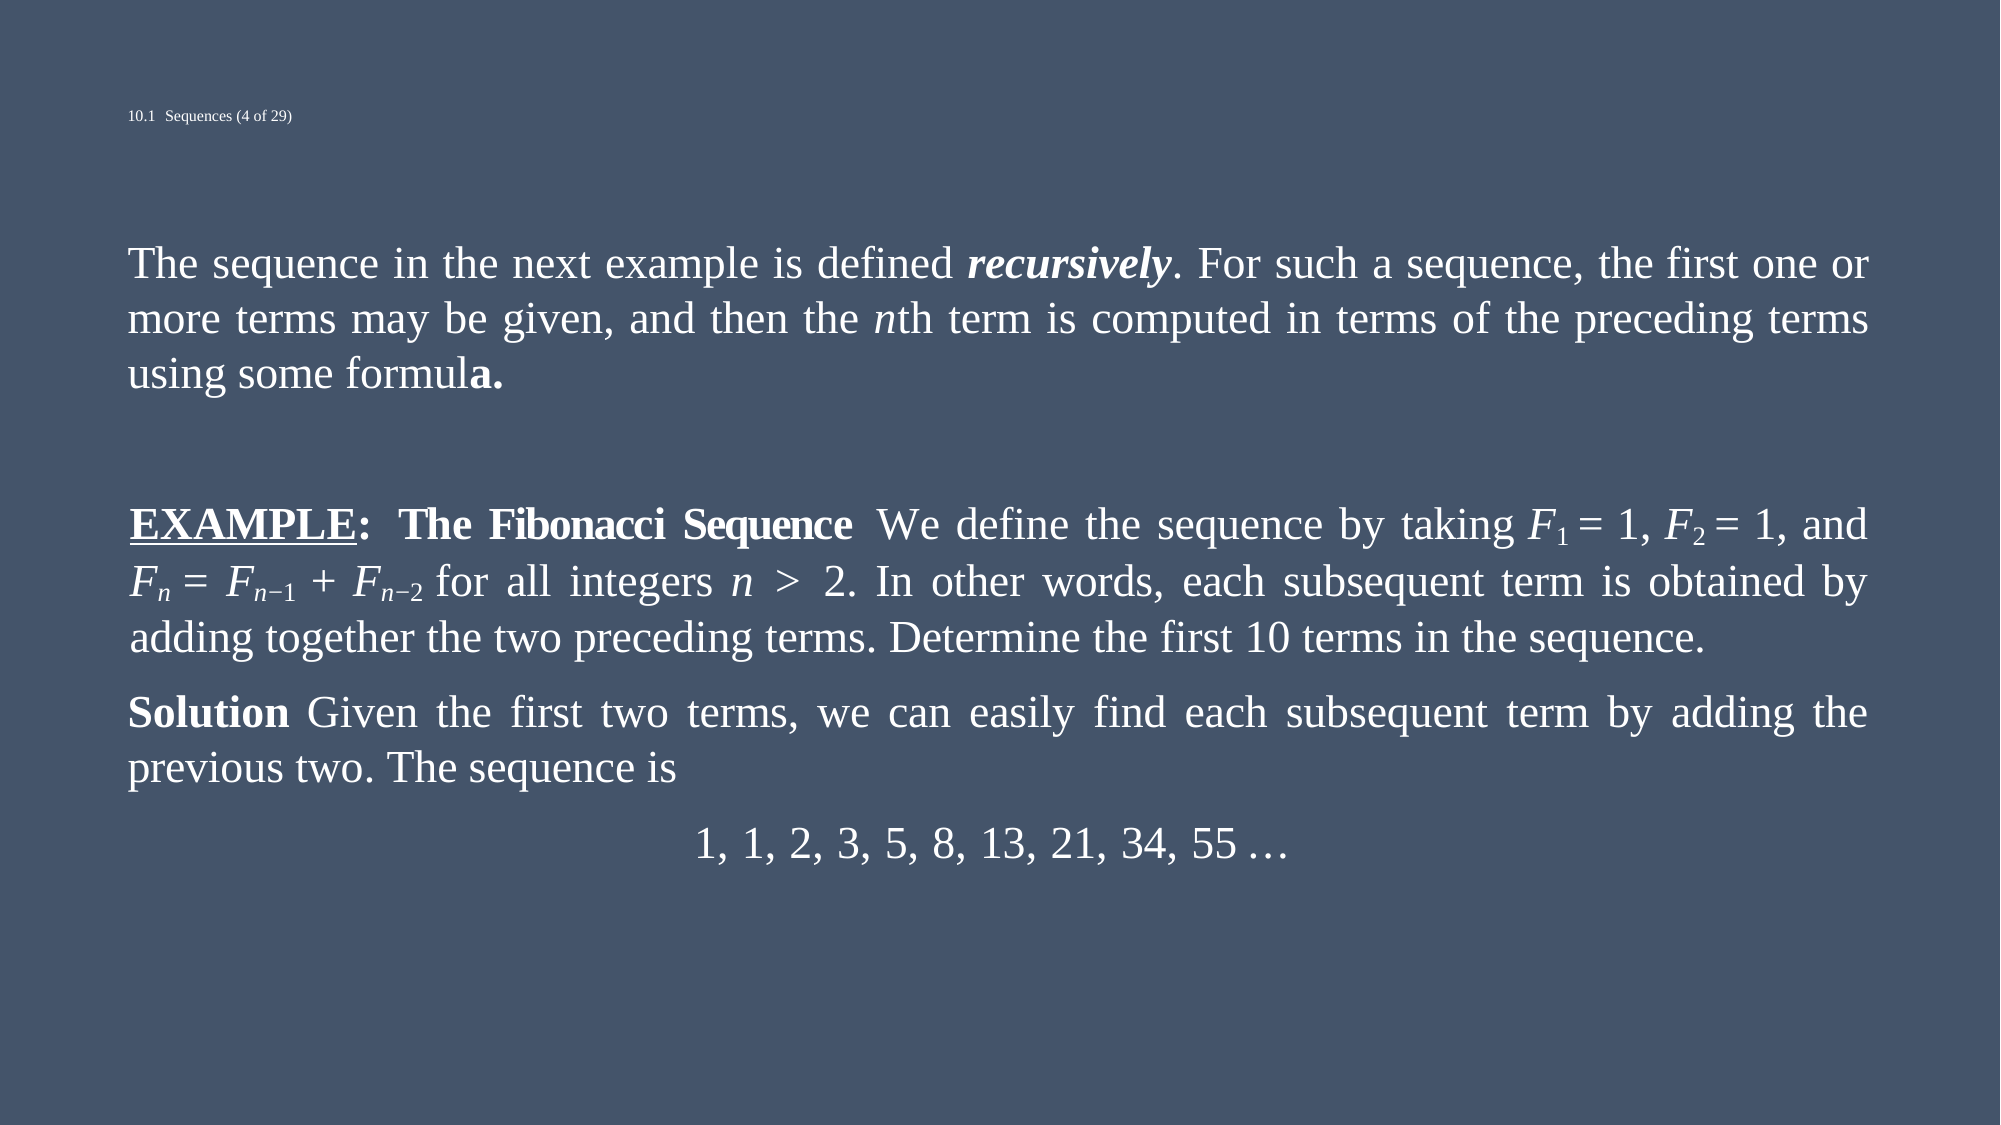

# 10.1 	Sequences (4 of 29)
The sequence in the next example is defined recursively. For such a sequence, the first one or more terms may be given, and then the nth term is computed in terms of the preceding terms using some formula.

EXAMPLE:  The Fibonacci Sequence  We define the sequence by taking F1 = 1, F2 = 1, and Fn = Fn−1 + Fn−2 for all integers n > 2. In other words, each subsequent term is obtained by adding together the two preceding terms. Determine the first 10 terms in the sequence.
Solution Given the first two terms, we can easily find each subsequent term by adding the previous two. The sequence is
1, 1, 2, 3, 5, 8, 13, 21, 34, 55 ...